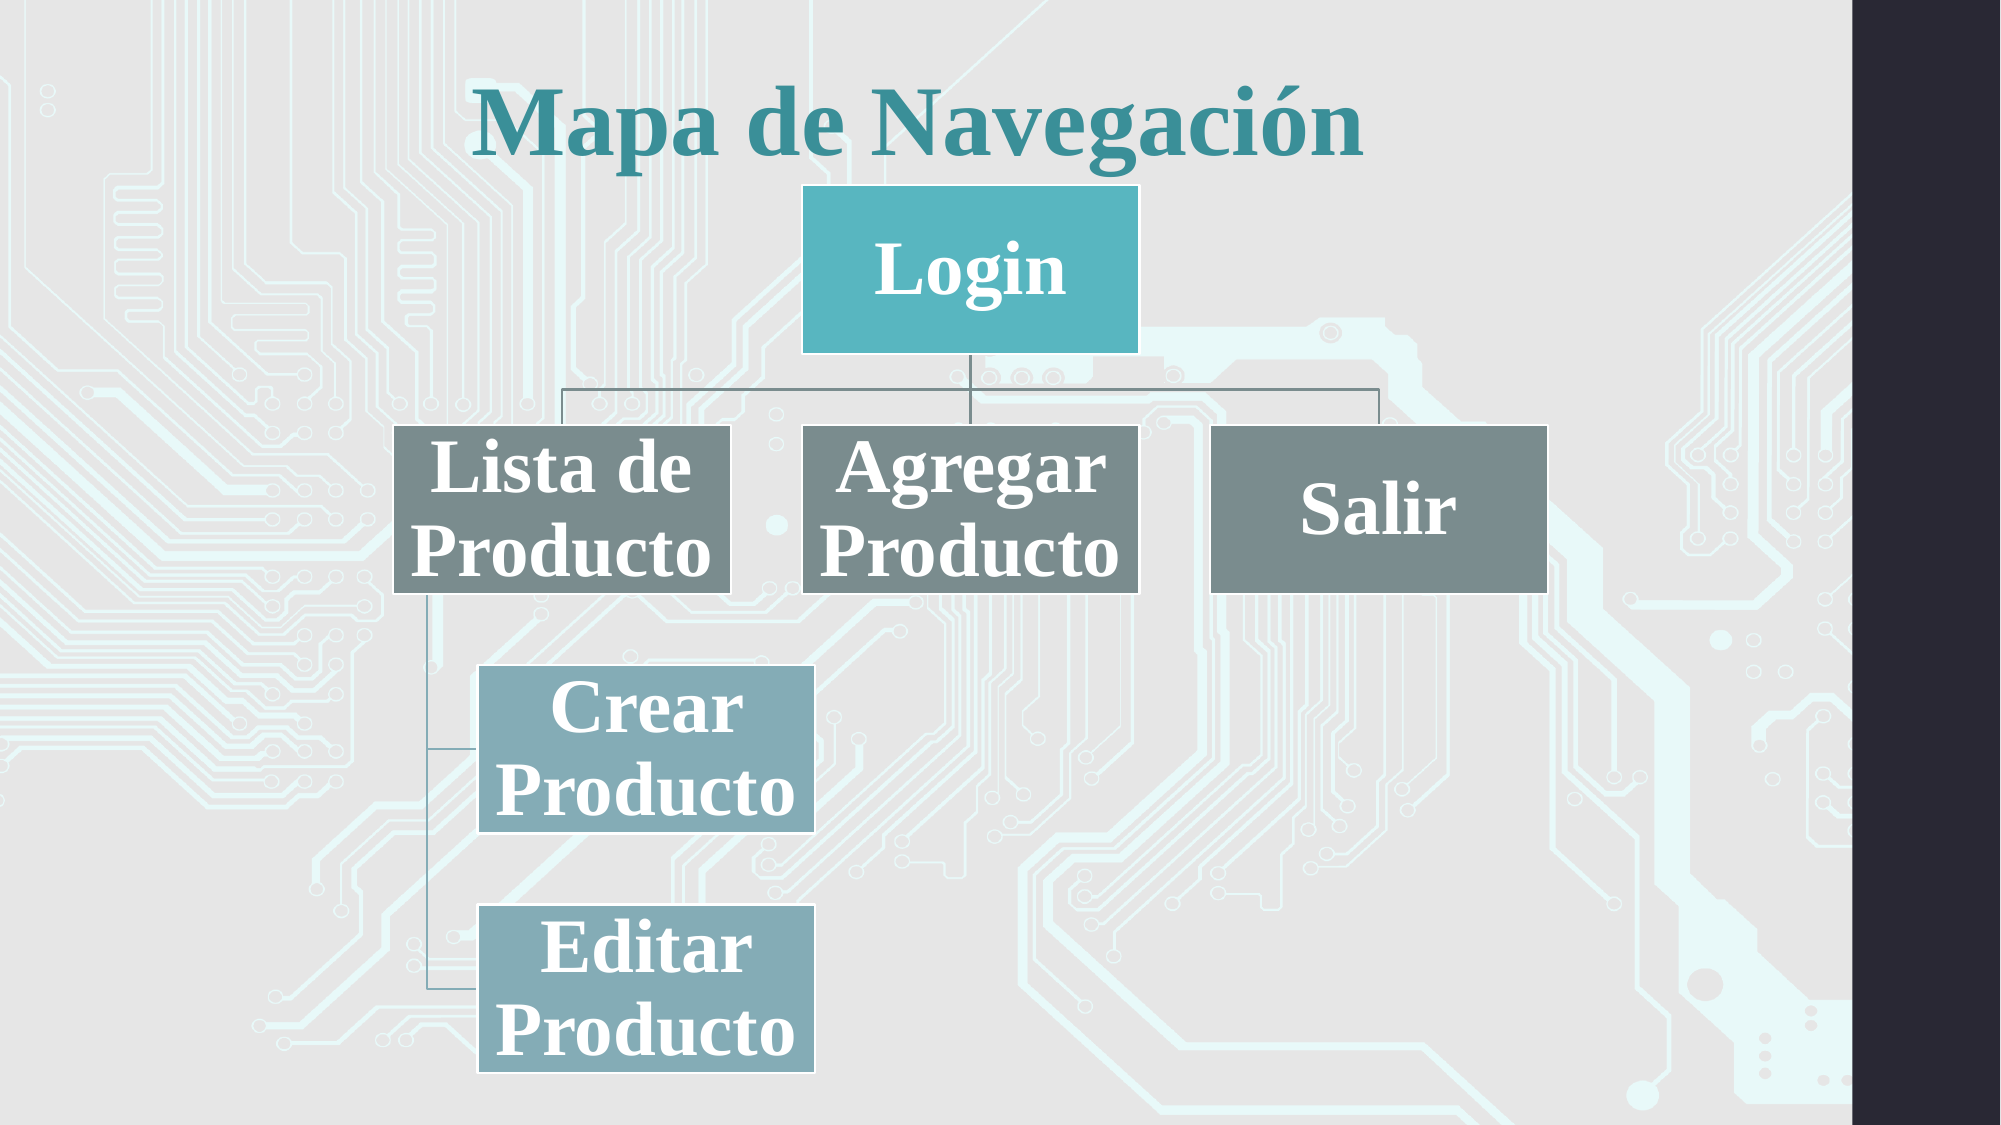

# Mapa de Navegación

Login
Lista de Producto
Crear Producto
Editar Producto
Agregar Producto
Salir